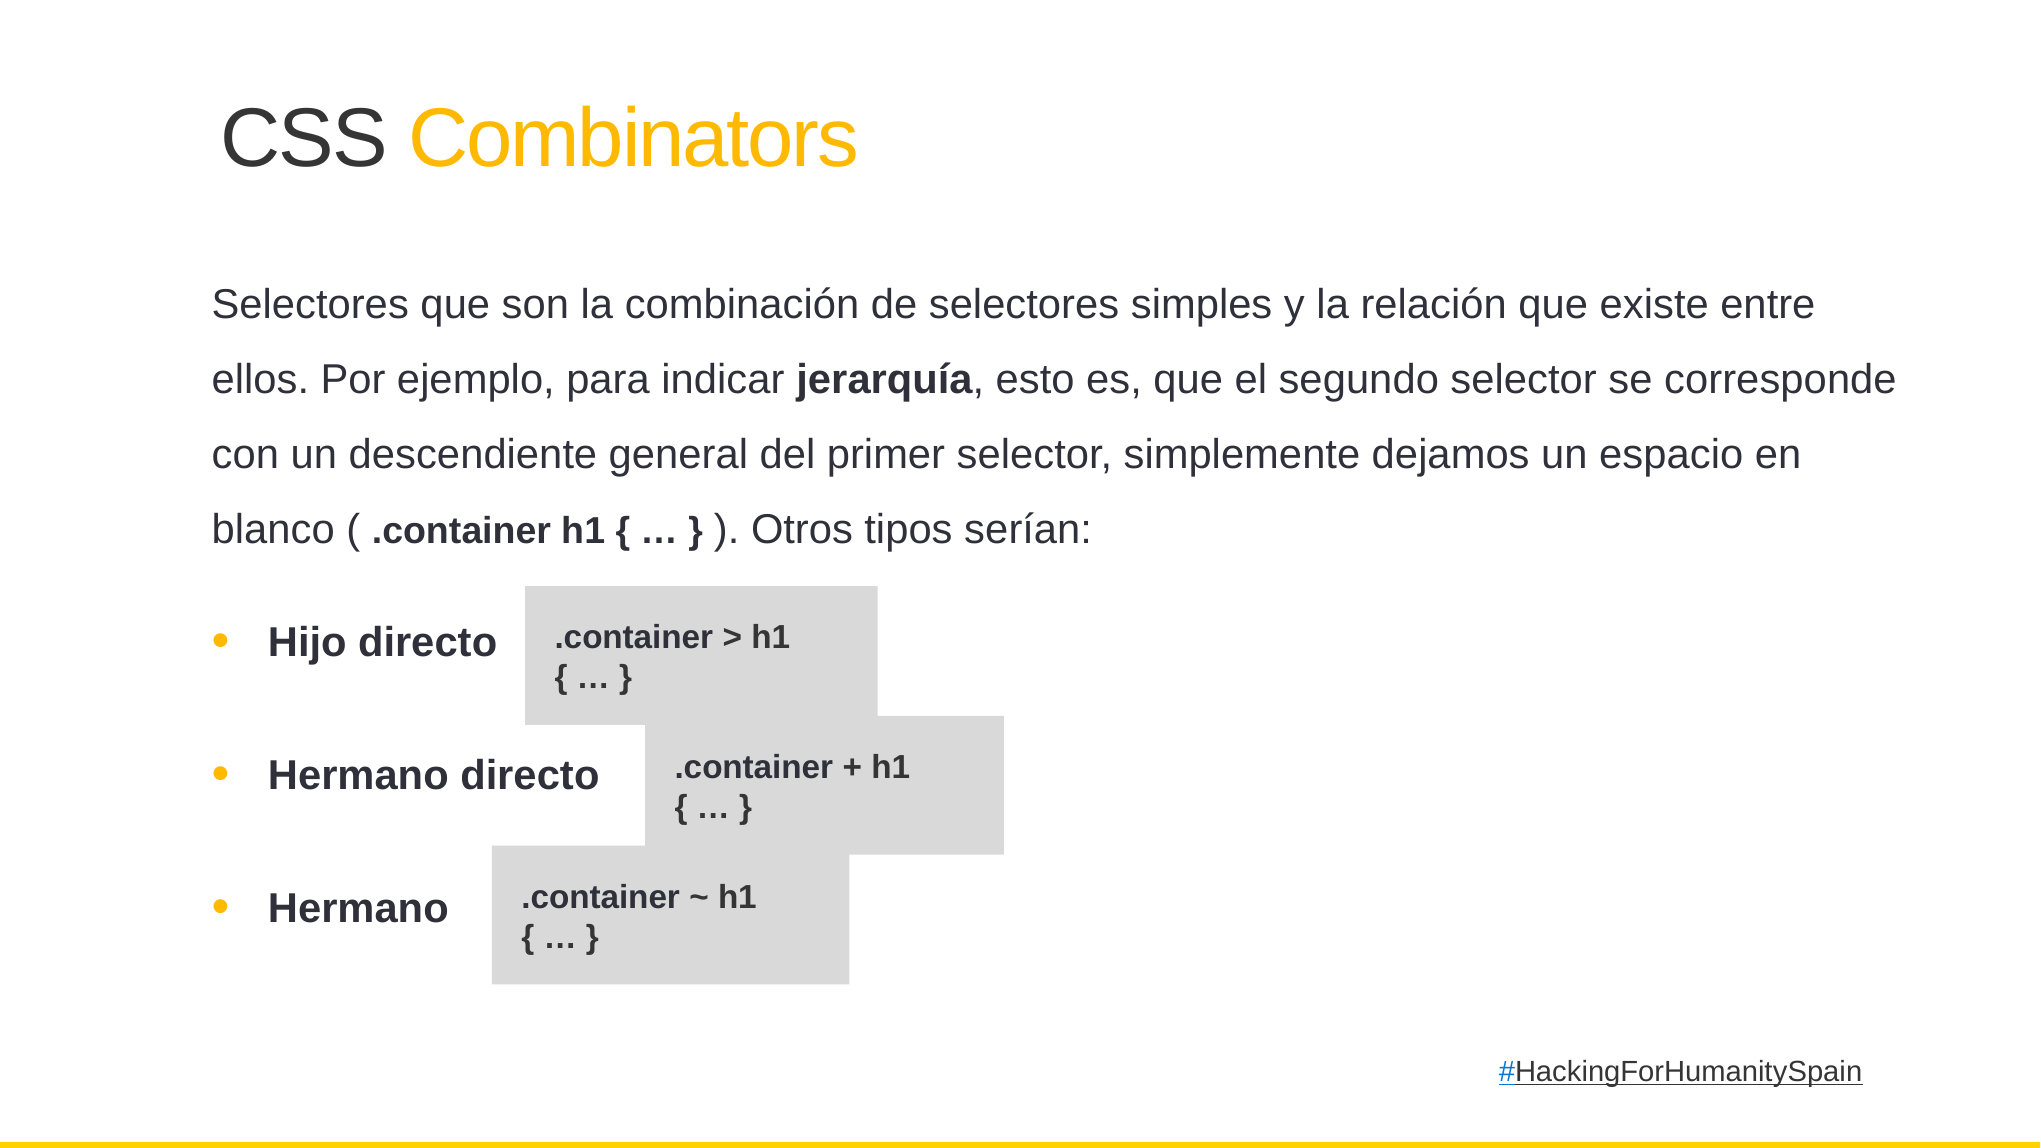

CSS Combinators
Selectores que son la combinación de selectores simples y la relación que existe entre ellos. Por ejemplo, para indicar jerarquía, esto es, que el segundo selector se corresponde con un descendiente general del primer selector, simplemente dejamos un espacio en blanco ( .container h1 { … } ). Otros tipos serían:
Hijo directo
Hermano directo
Hermano
.container > h1 { … }
.container + h1 { … }
.container ~ h1 { … }
#HackingForHumanitySpain